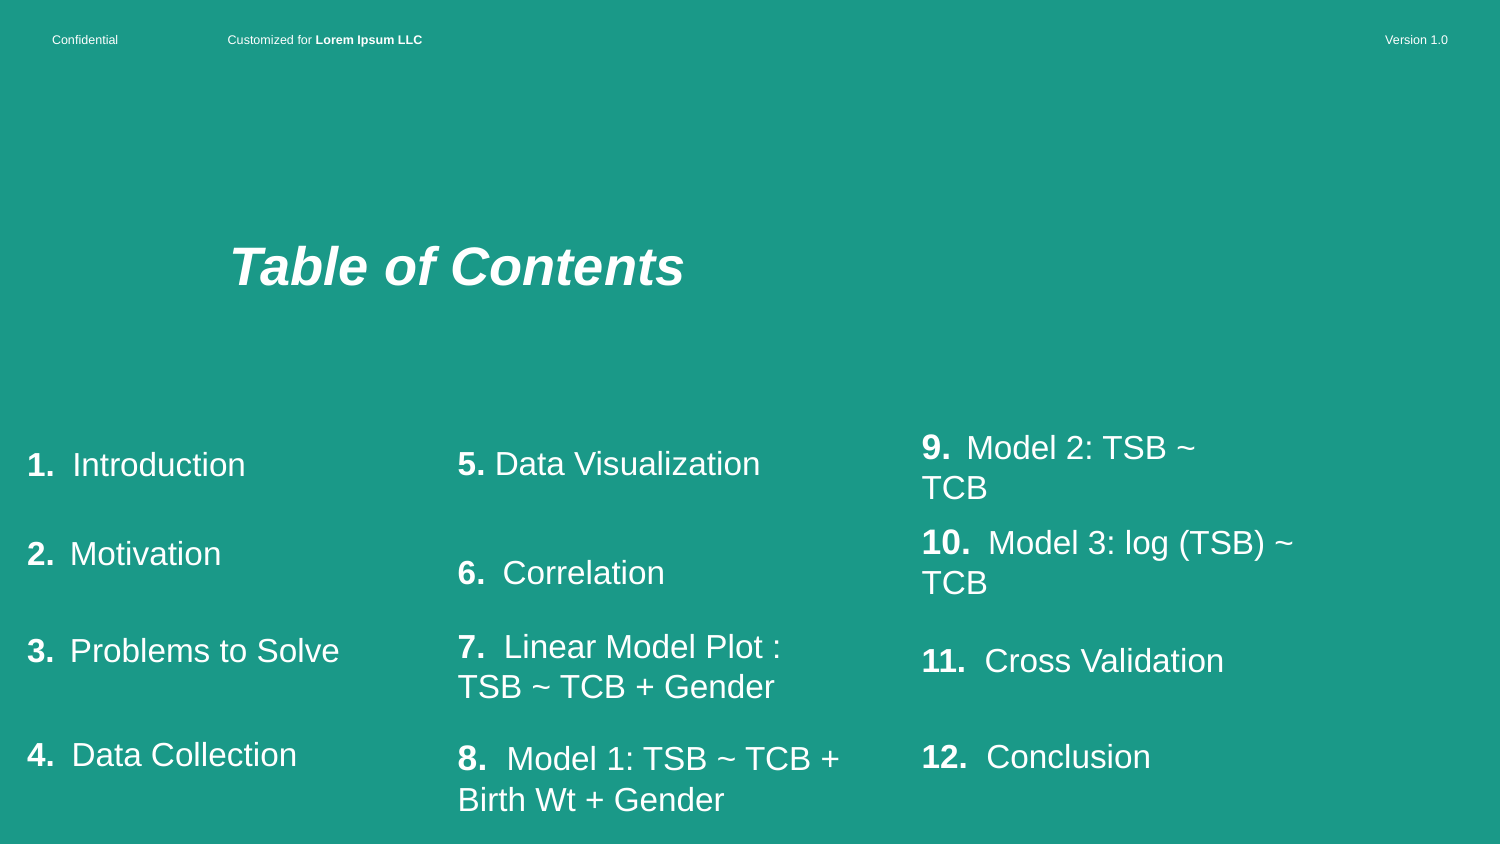

# Table of Contents

5. Data Visualization
1.  Introduction
9.  Model 2: TSB ~ TCB
2.  Motivation
10.  Model 3: log (TSB) ~ TCB
6.  Correlation
7.  Linear Model Plot : TSB ~ TCB + Gender
3.  Problems to Solve
11.  Cross Validation

12.  Conclusion

4.  Data Collection
8.  Model 1: TSB ~ TCB + Birth Wt + Gender